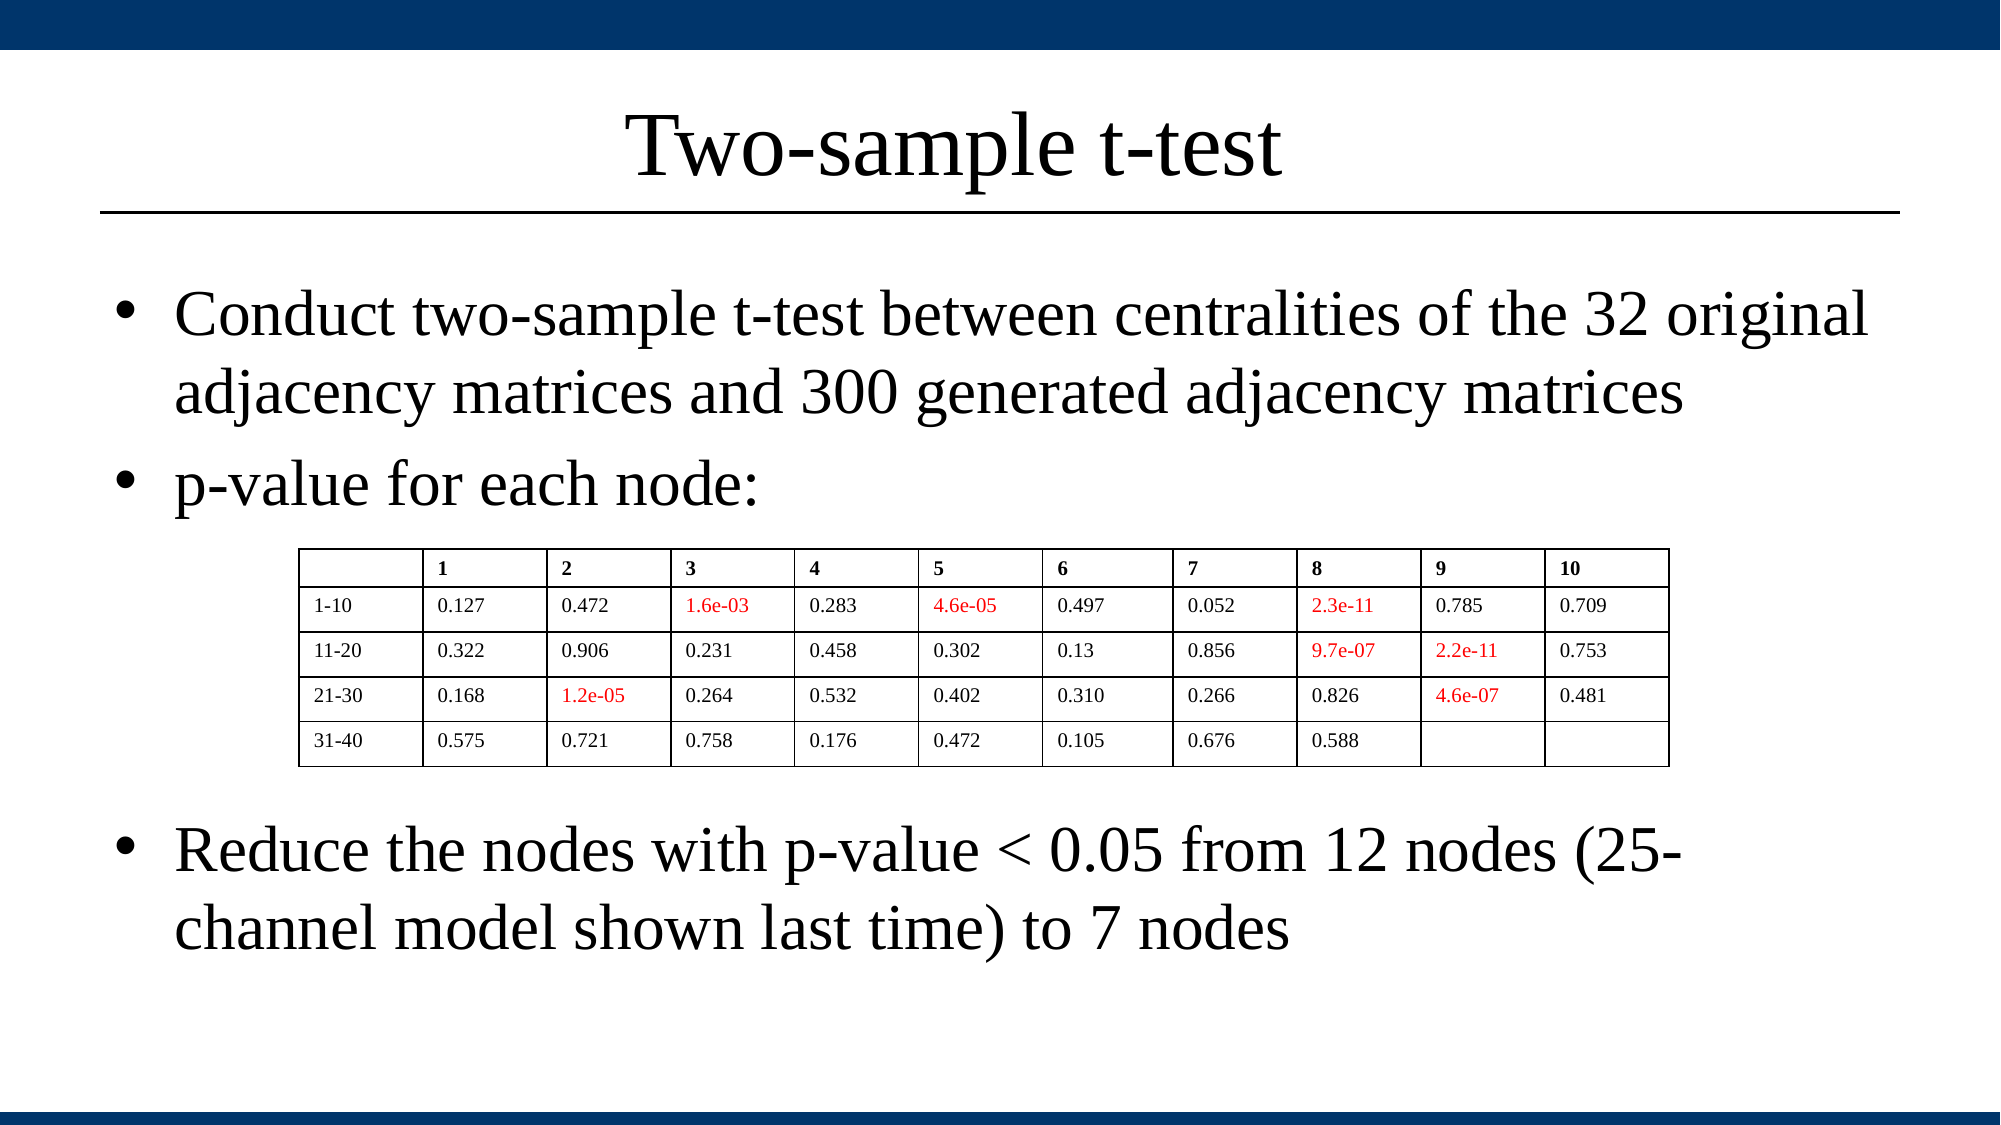

# Two-sample t-test
Conduct two-sample t-test between centralities of the 32 original adjacency matrices and 300 generated adjacency matrices
p-value for each node:

Reduce the nodes with p-value < 0.05 from 12 nodes (25-channel model shown last time) to 7 nodes
|  | 1 | 2 | 3 | 4 | 5 | 6 | 7 | 8 | 9 | 10 |
| --- | --- | --- | --- | --- | --- | --- | --- | --- | --- | --- |
| 1-10 | 0.127 | 0.472 | 1.6e-03 | 0.283 | 4.6e-05 | 0.497 | 0.052 | 2.3e-11 | 0.785 | 0.709 |
| 11-20 | 0.322 | 0.906 | 0.231 | 0.458 | 0.302 | 0.13 | 0.856 | 9.7e-07 | 2.2e-11 | 0.753 |
| 21-30 | 0.168 | 1.2e-05 | 0.264 | 0.532 | 0.402 | 0.310 | 0.266 | 0.826 | 4.6e-07 | 0.481 |
| 31-40 | 0.575 | 0.721 | 0.758 | 0.176 | 0.472 | 0.105 | 0.676 | 0.588 |  |  |